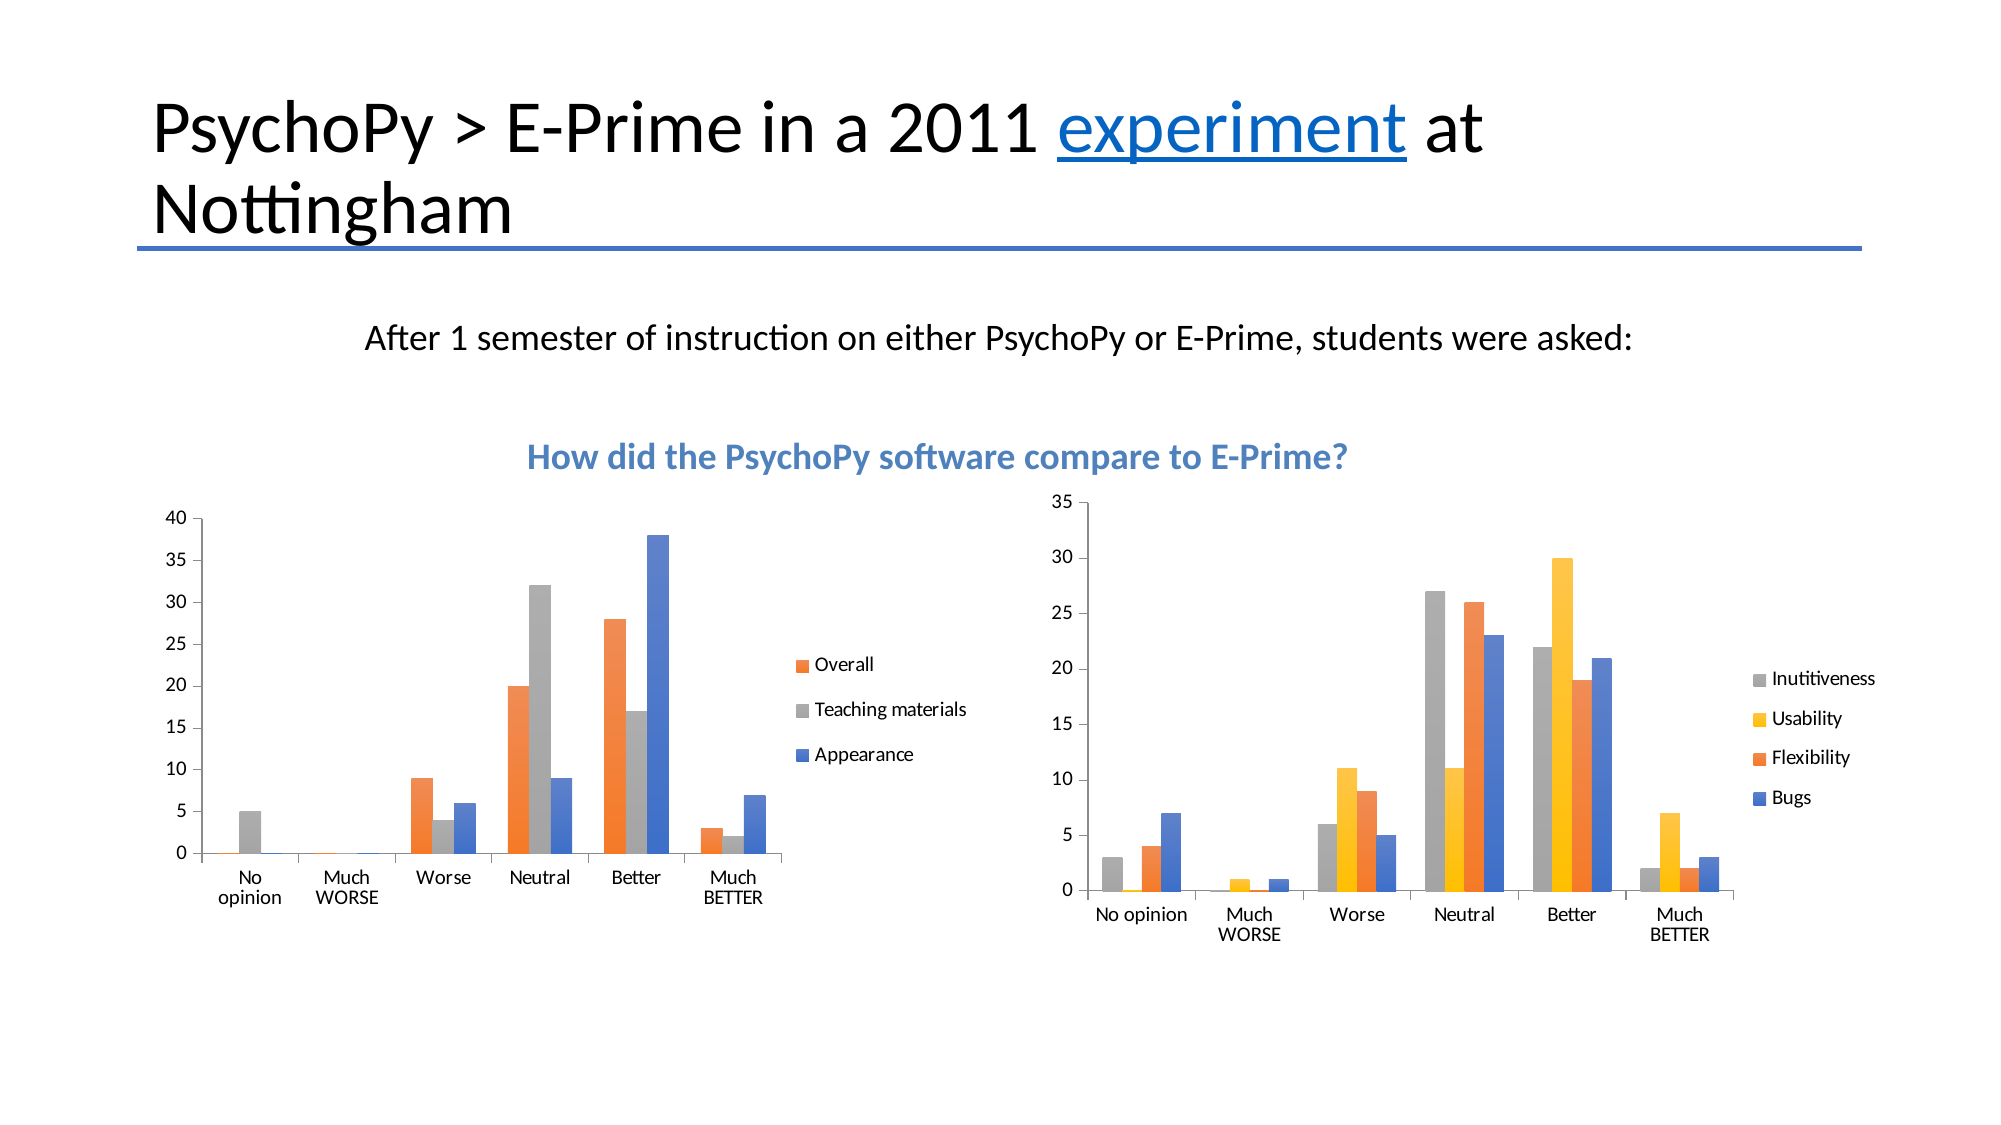

# PsychoPy > E-Prime in a 2011 experiment at Nottingham
After 1 semester of instruction on either PsychoPy or E-Prime, students were asked:
How did the PsychoPy software compare to E-Prime?

### Chart

| Category | Appearance | Overall | Teaching materials |
|---|---|---|---|
| No opinion | 0.0 | 0.0 | 5.0 |
| Much WORSE | 0.0 | 0.0 | 0.0 |
| Worse | 6.0 | 9.0 | 4.0 |
| Neutral | 9.0 | 20.0 | 32.0 |
| Better | 38.0 | 28.0 | 17.0 |
| Much BETTER | 7.0 | 3.0 | 2.0 |

### Chart

| Category | Bugs | Flexibility | Inutitiveness | Usability |
|---|---|---|---|---|
| No opinion | 7.0 | 4.0 | 3.0 | 0.0 |
| Much WORSE | 1.0 | 0.0 | 0.0 | 1.0 |
| Worse | 5.0 | 9.0 | 6.0 | 11.0 |
| Neutral | 23.0 | 26.0 | 27.0 | 11.0 |
| Better | 21.0 | 19.0 | 22.0 | 30.0 |
| Much BETTER | 3.0 | 2.0 | 2.0 | 7.0 |